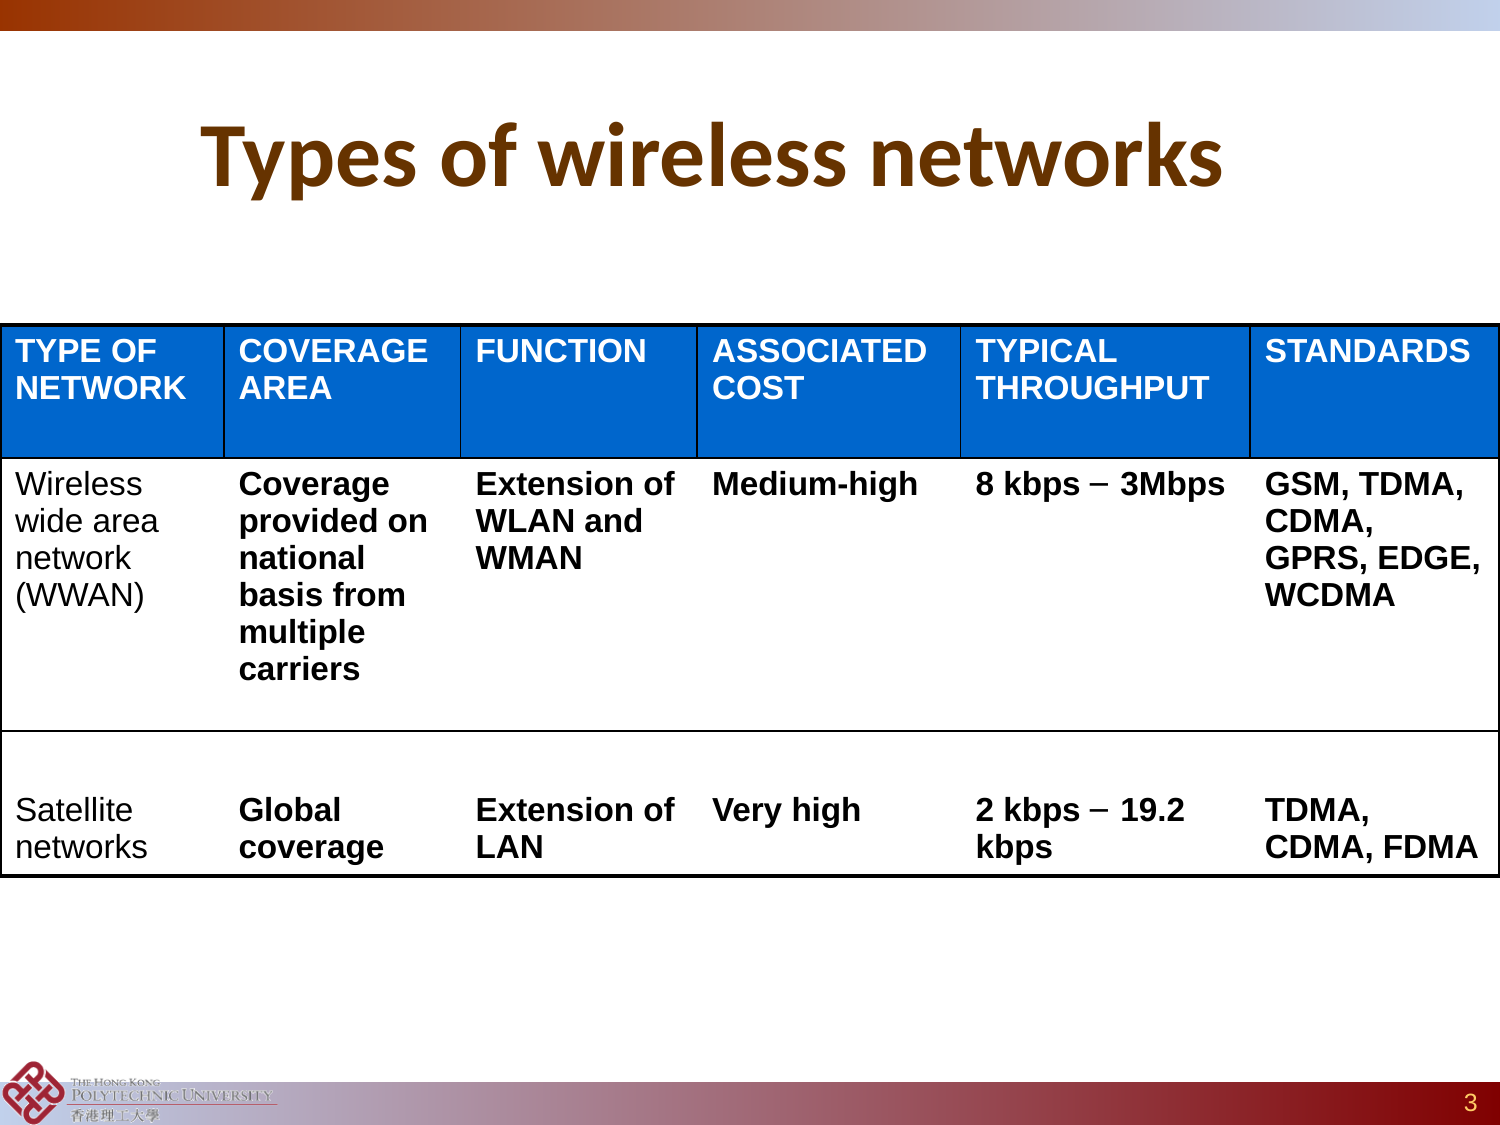

# Types of wireless networks
| TYPE OF NETWORK | COVERAGE AREA | FUNCTION | ASSOCIATED COST | TYPICAL THROUGHPUT | STANDARDS |
| --- | --- | --- | --- | --- | --- |
| Wireless wide area network (WWAN) | Coverage provided on national basis from multiple carriers | Extension of WLAN and WMAN | Medium-high | 8 kbps – 3Mbps | GSM, TDMA, CDMA, GPRS, EDGE, WCDMA |
| Satellite networks | Global coverage | Extension of LAN | Very high | 2 kbps – 19.2 kbps | TDMA, CDMA, FDMA |